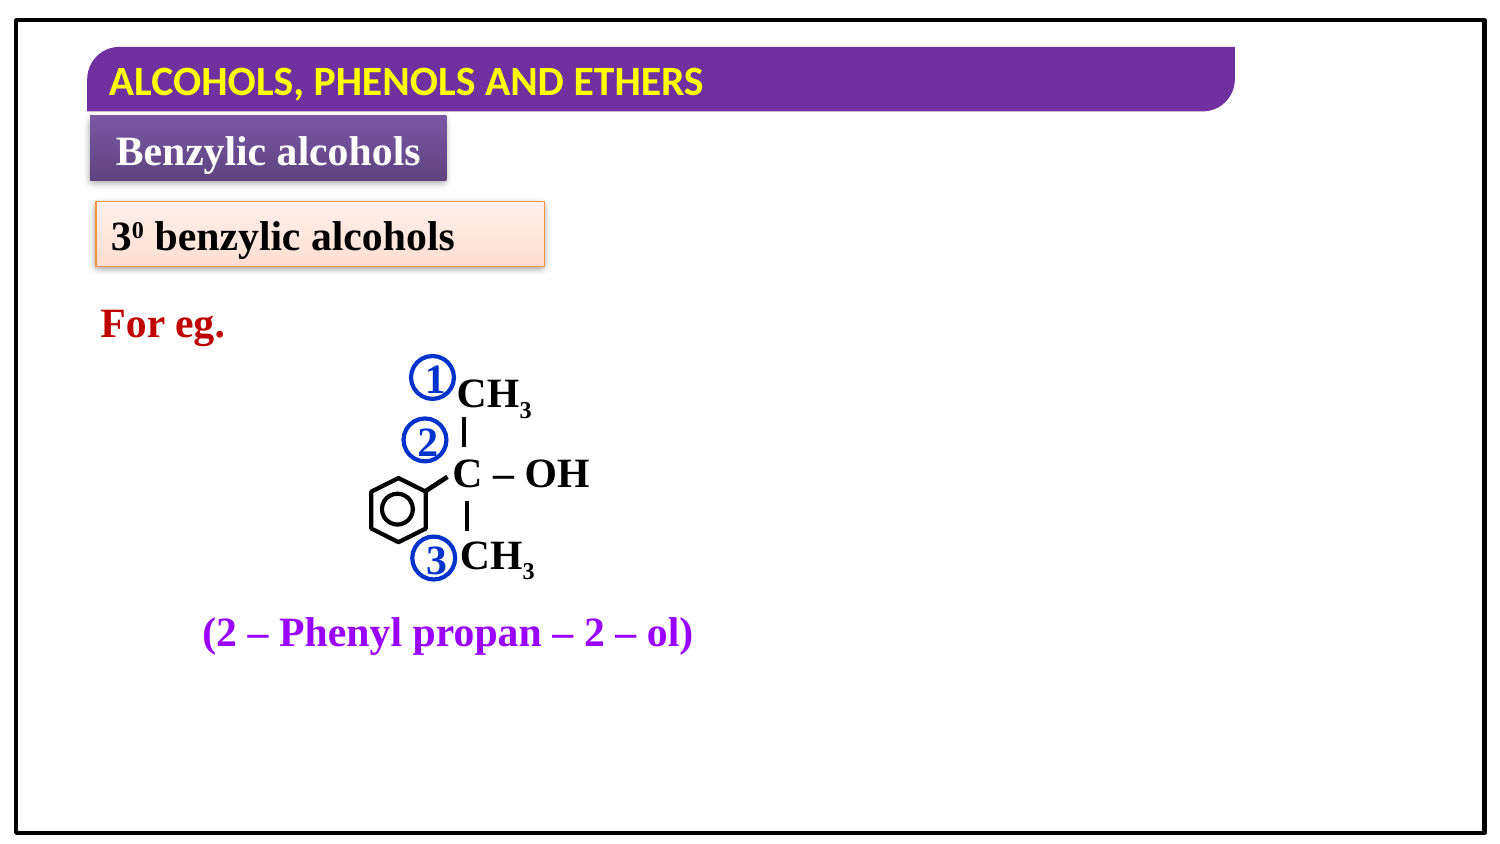

Benzylic alcohols
30 benzylic alcohols
For eg.
1

CH3
C – OH

CH3
2

3

(2 – Phenyl propan – 2 – ol)